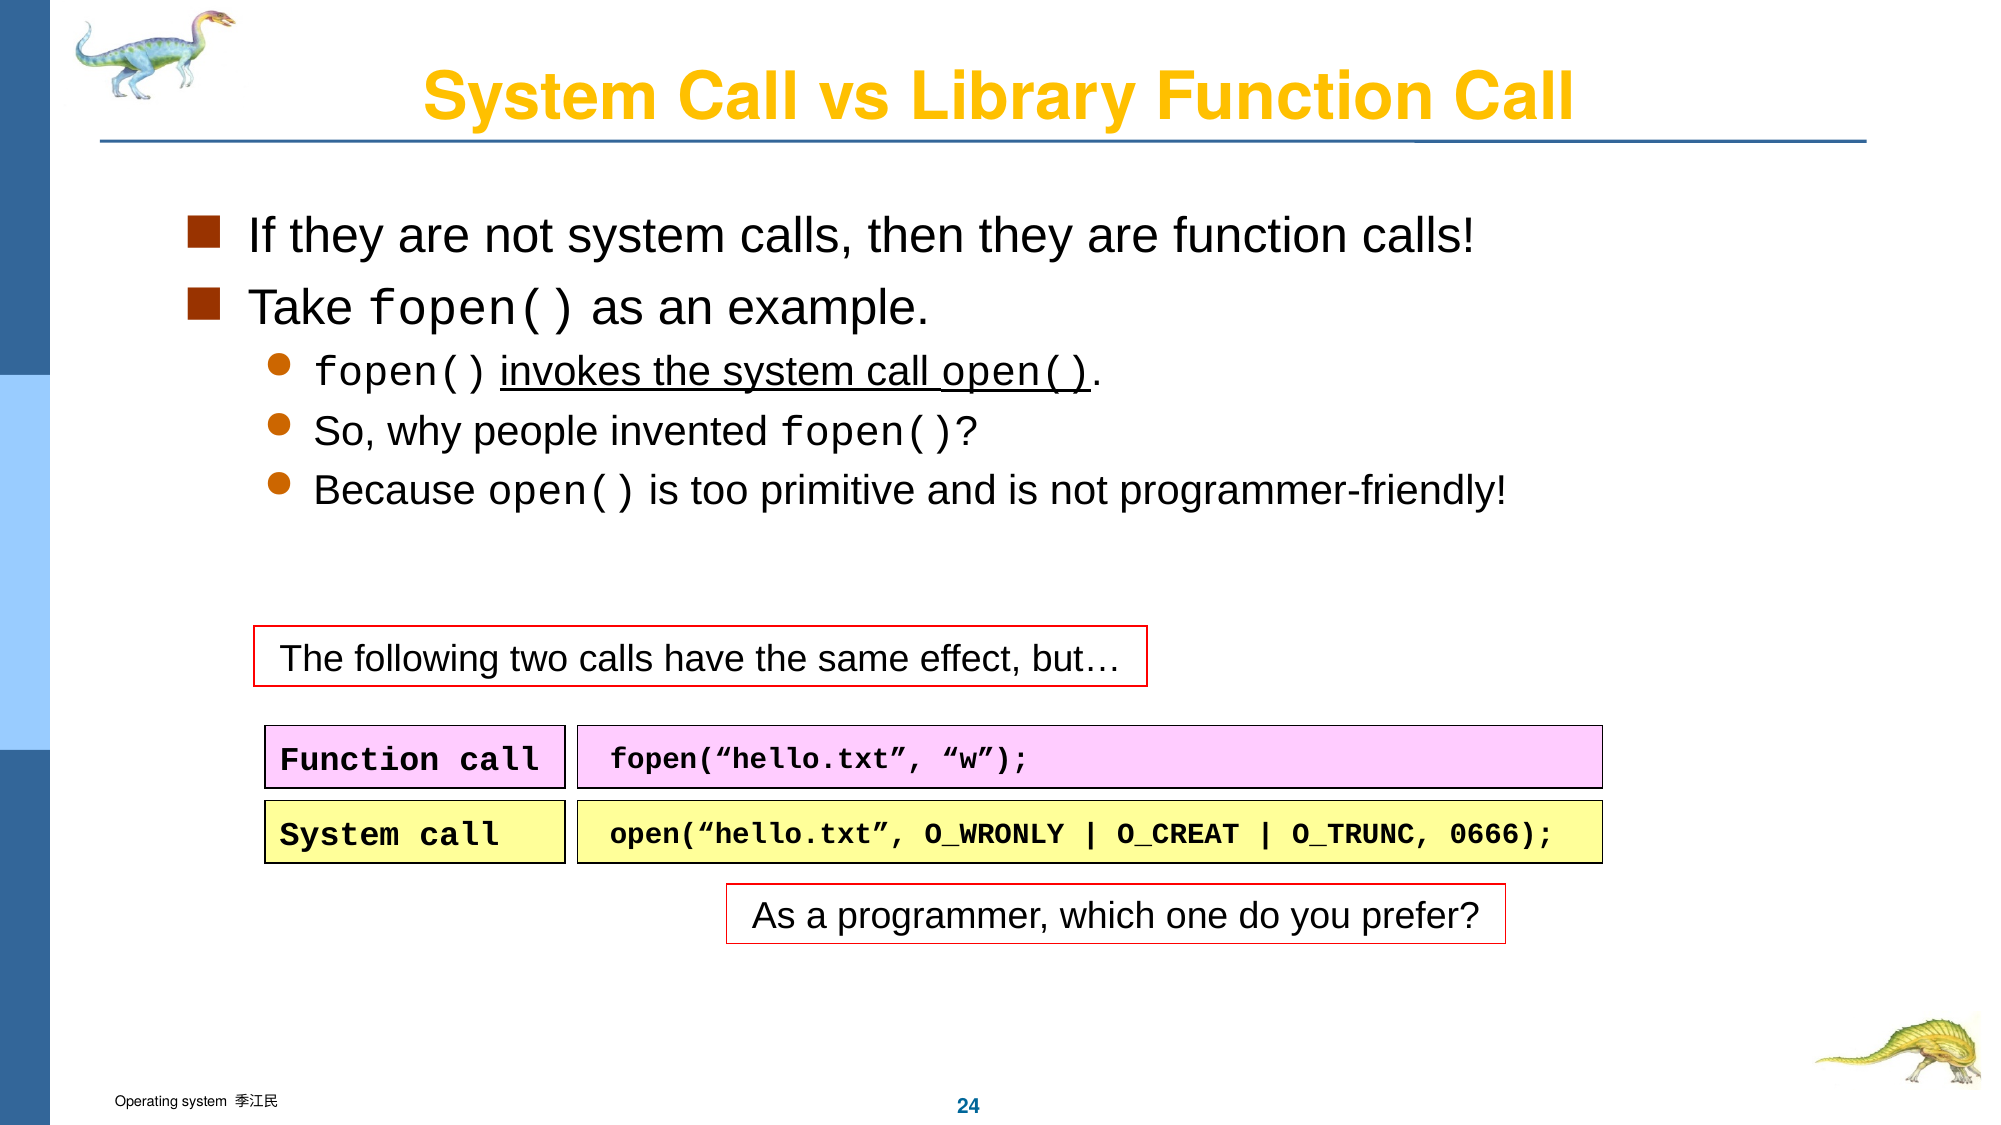

# System Call vs Library Function Call
If they are not system calls, then they are function calls!
Take fopen() as an example.
fopen() invokes the system call open().
So, why people invented fopen()?
Because open() is too primitive and is not programmer-friendly!
 The following two calls have the same effect, but…
Function call
 fopen(“hello.txt”, “w”);
System call
 open(“hello.txt”, O_WRONLY | O_CREAT | O_TRUNC, 0666);
 As a programmer, which one do you prefer?